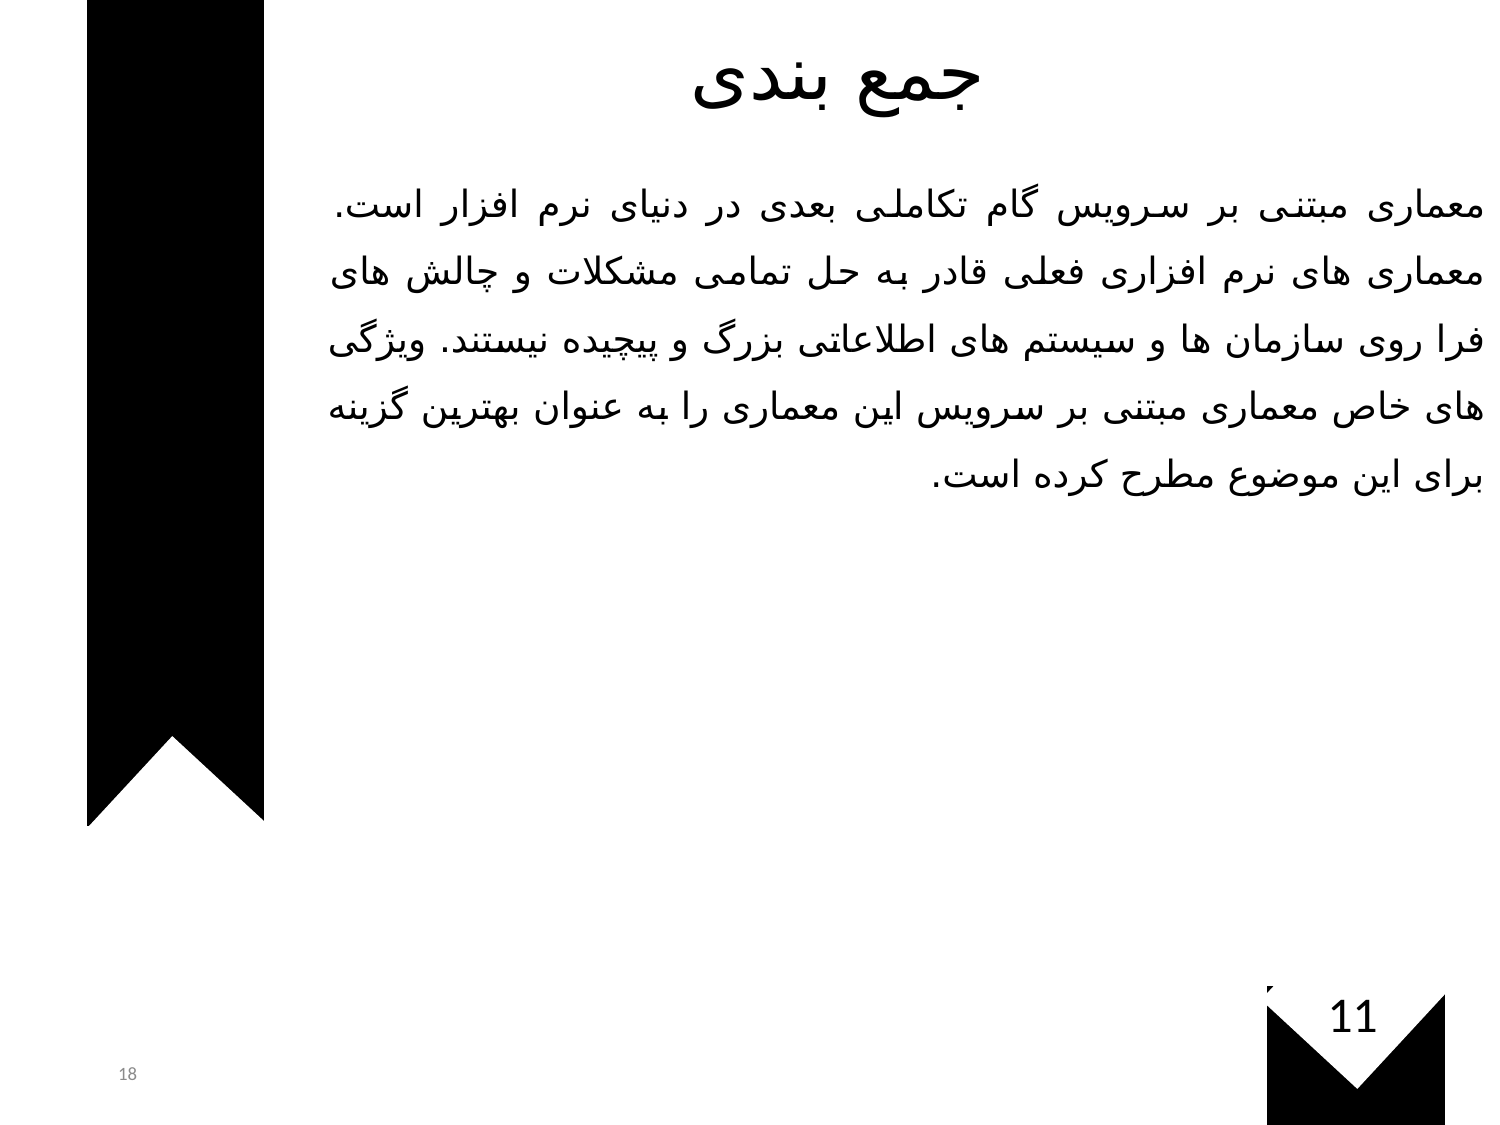

جمع بندی
معماری مبتنی بر سرویس گام تکاملی بعدی در دنیای نرم افزار است. معماری های نرم افزاری فعلی قادر به حل تمامی مشکلات و چالش های فرا روی سازمان ها و سیستم های اطلاعاتی بزرگ و پیچیده نیستند. ویژگی های خاص معماری مبتنی بر سرویس این معماری را به عنوان بهترین گزینه برای این موضوع مطرح کرده است.

11

18